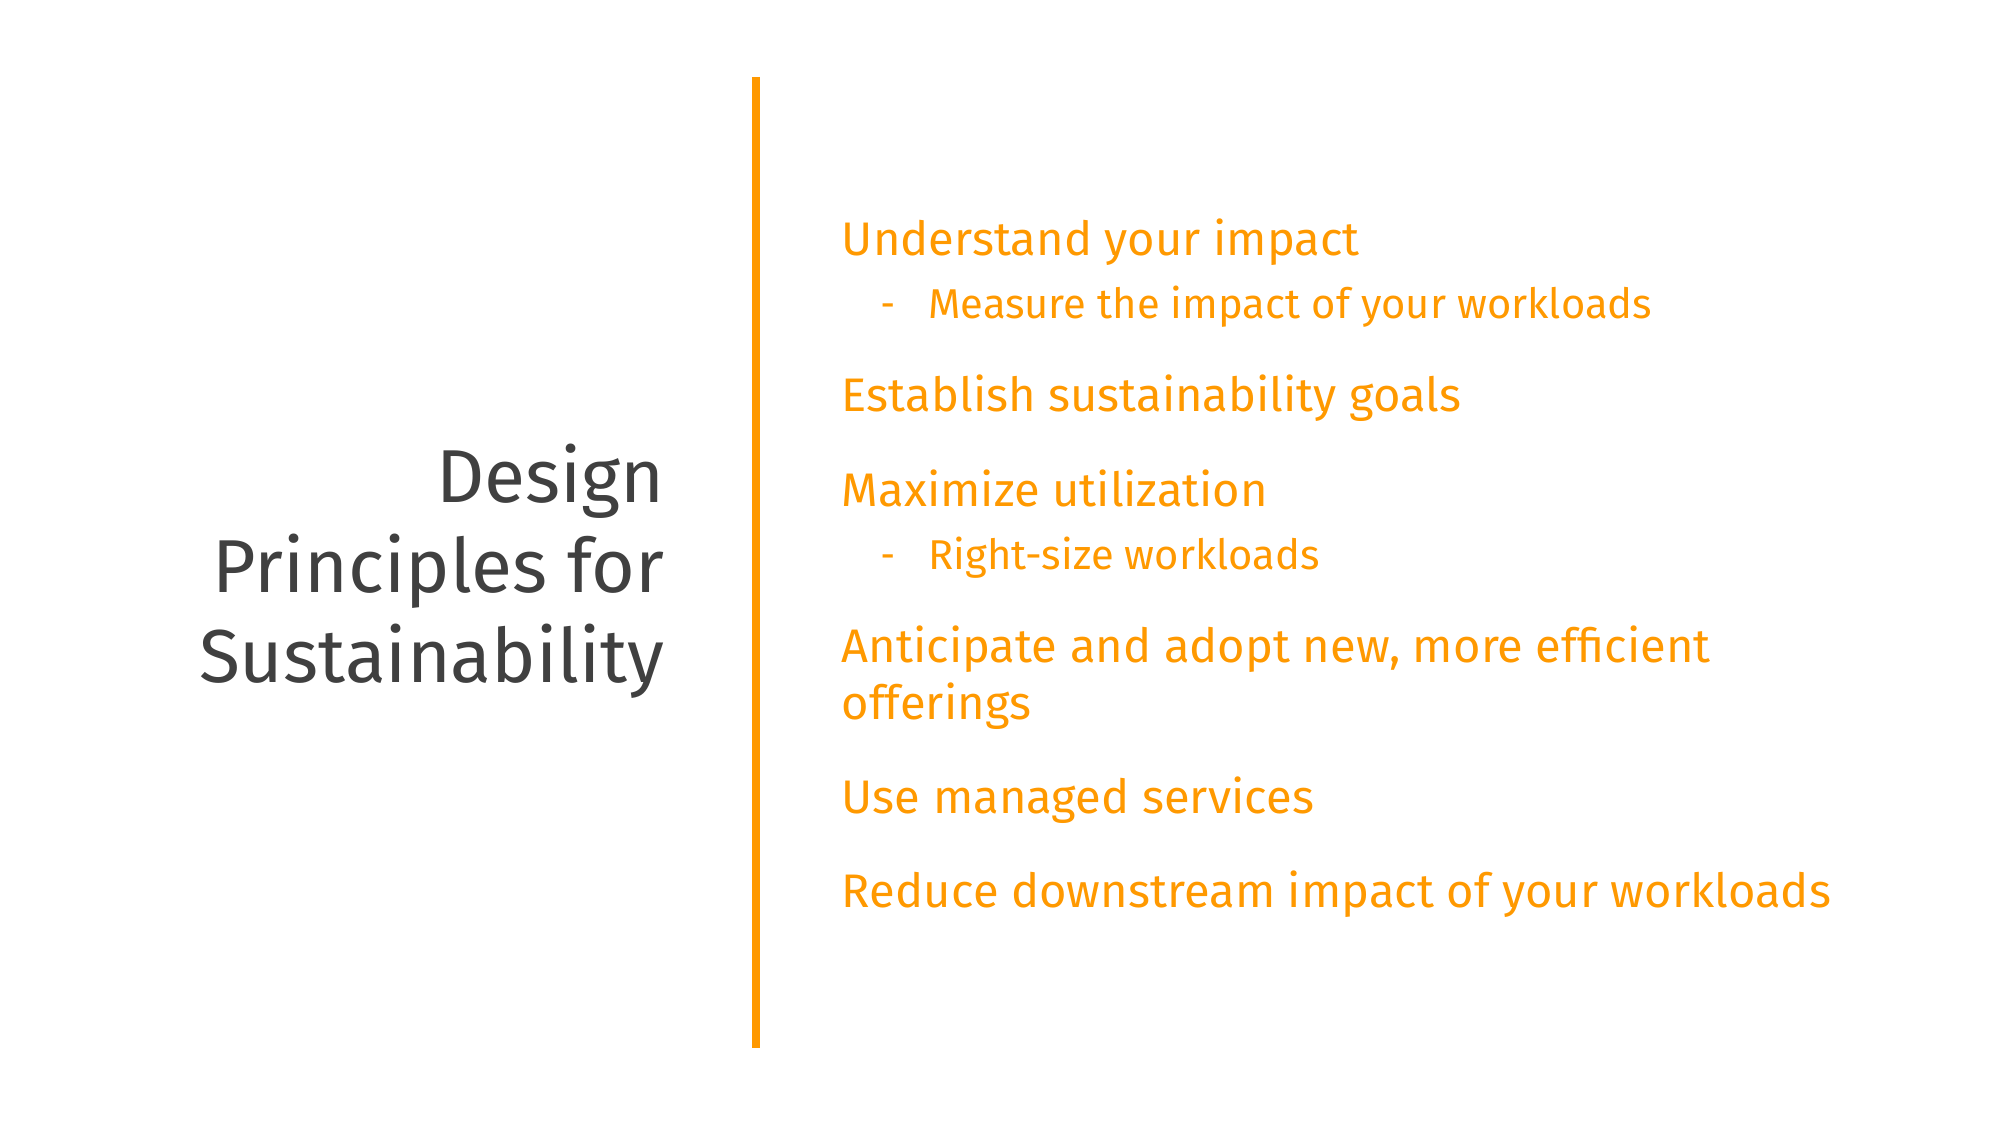

Design Principles for Sustainability
Understand your impact
Measure the impact of your workloads
Establish sustainability goals
Maximize utilization
Right-size workloads
Anticipate and adopt new, more efficient offerings
Use managed services
Reduce downstream impact of your workloads